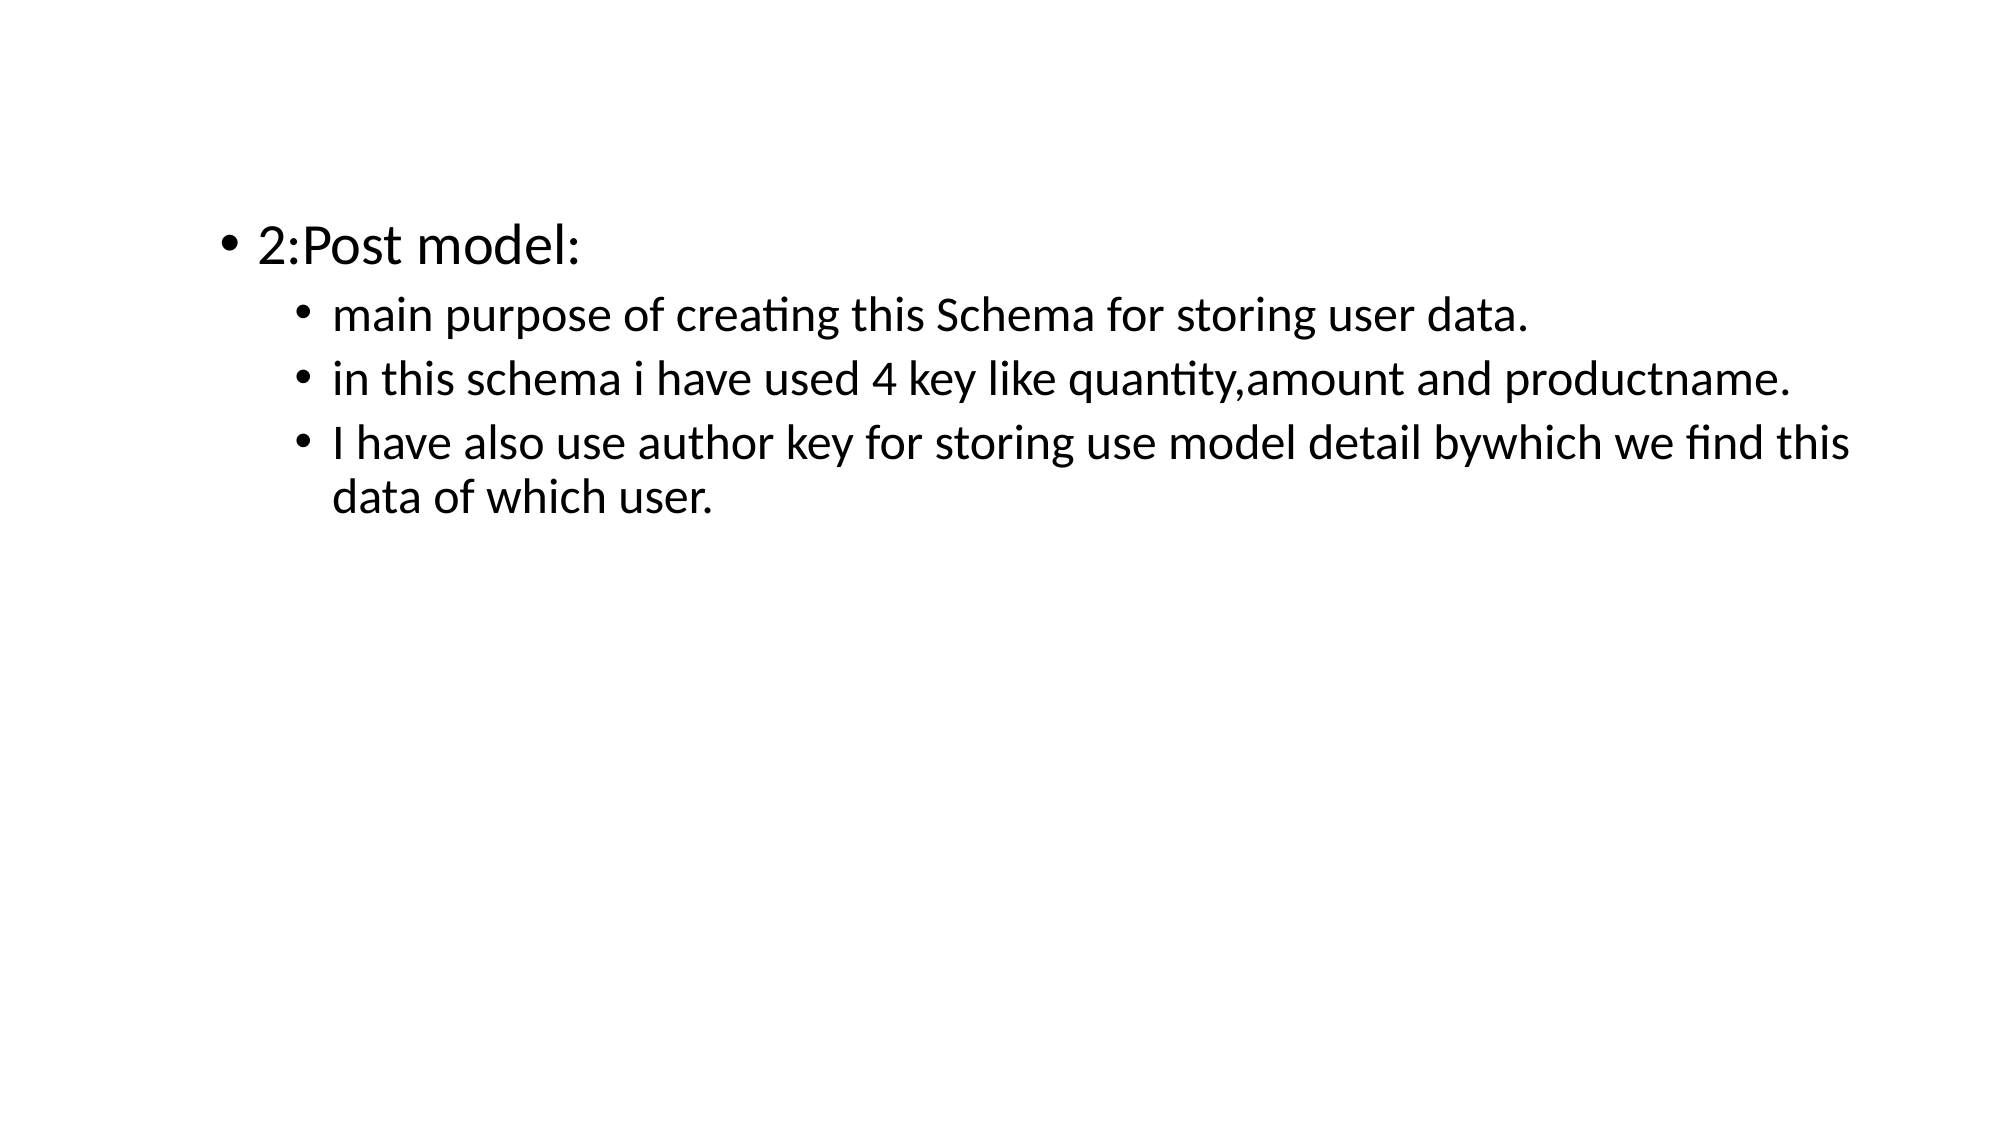

2:Post model:
main purpose of creating this Schema for storing user data.
in this schema i have used 4 key like quantity,amount and productname.
I have also use author key for storing use model detail bywhich we find this data of which user.